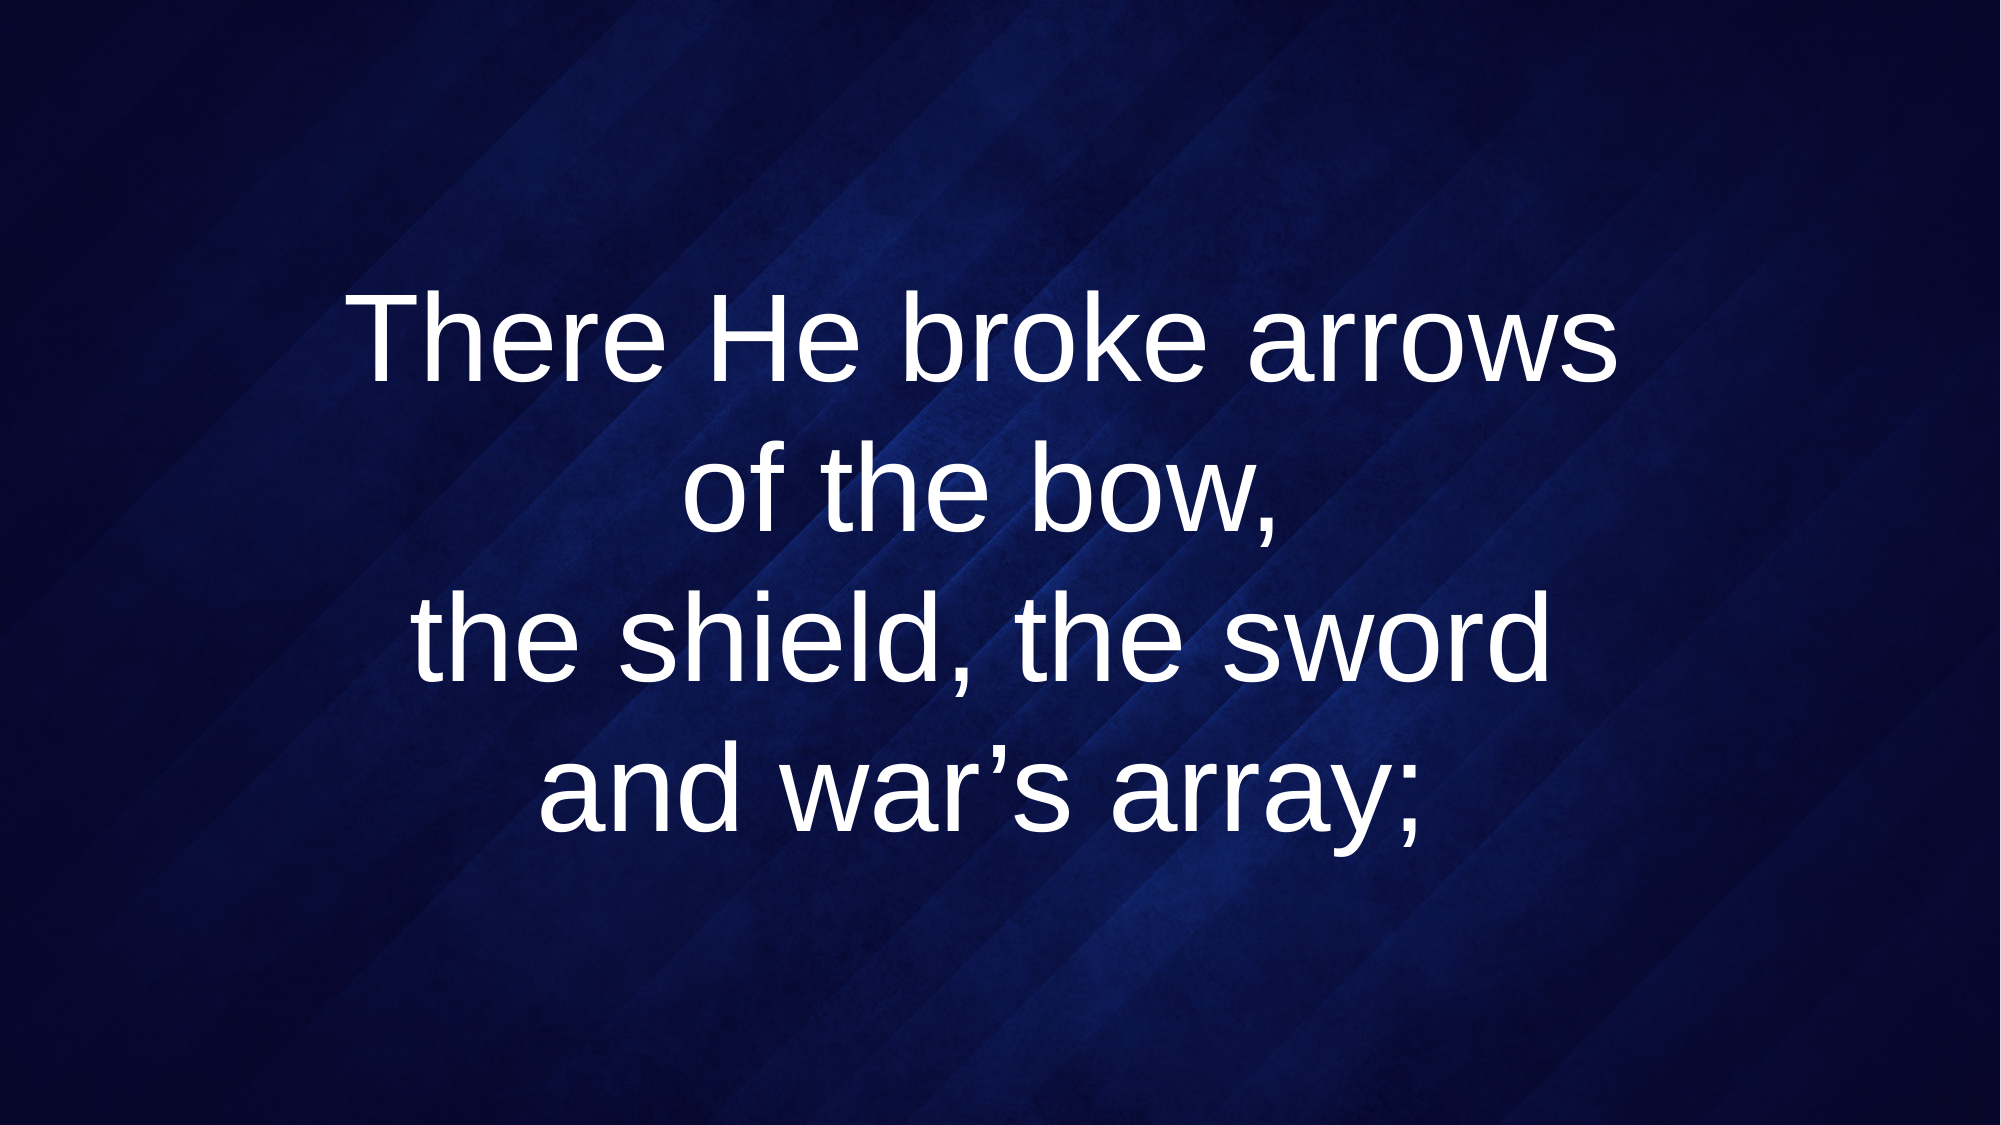

# There He broke arrows of the bow, the shield, the sword and war’s array;